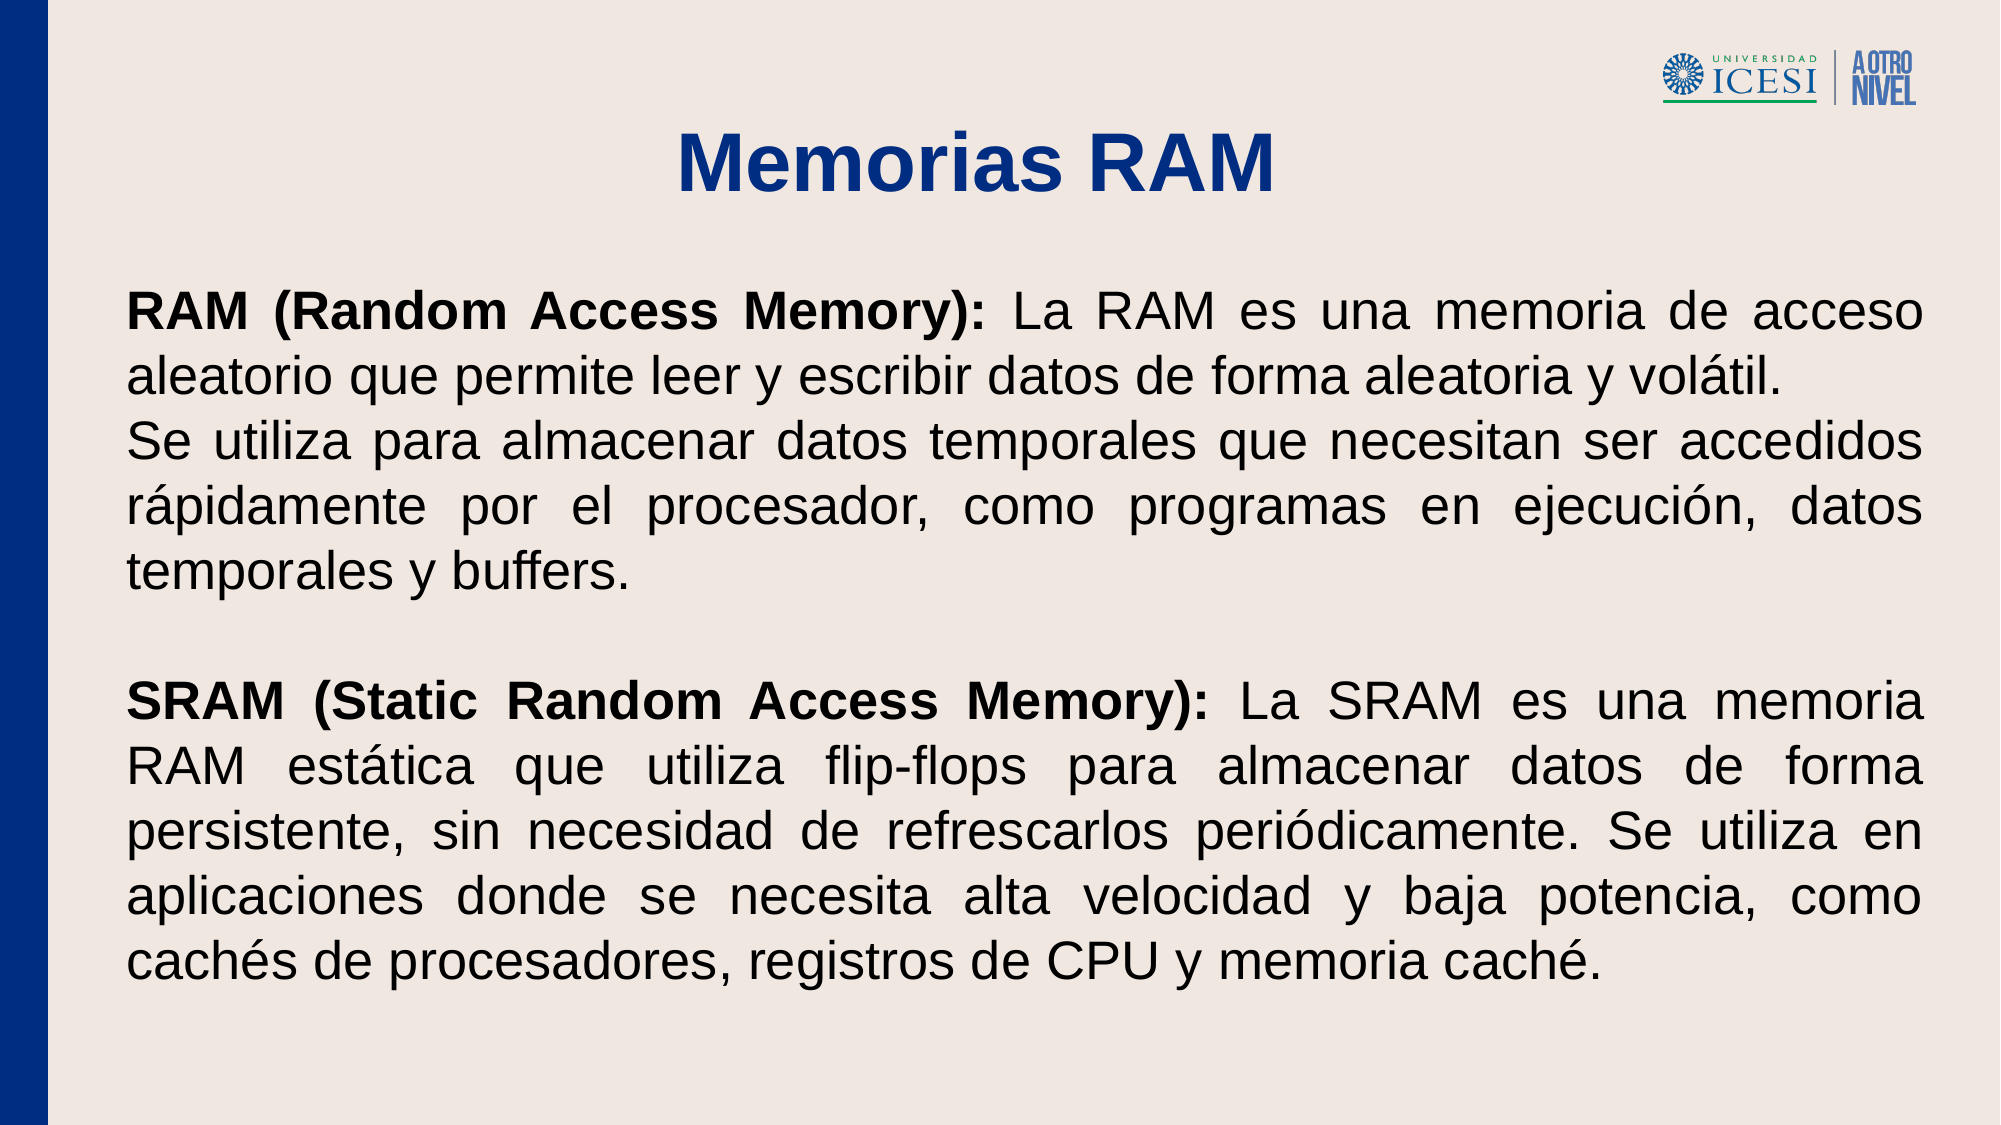

Memorias RAM
RAM (Random Access Memory): La RAM es una memoria de acceso aleatorio que permite leer y escribir datos de forma aleatoria y volátil.
Se utiliza para almacenar datos temporales que necesitan ser accedidos rápidamente por el procesador, como programas en ejecución, datos temporales y buffers.

SRAM (Static Random Access Memory): La SRAM es una memoria RAM estática que utiliza flip-flops para almacenar datos de forma persistente, sin necesidad de refrescarlos periódicamente. Se utiliza en aplicaciones donde se necesita alta velocidad y baja potencia, como cachés de procesadores, registros de CPU y memoria caché.